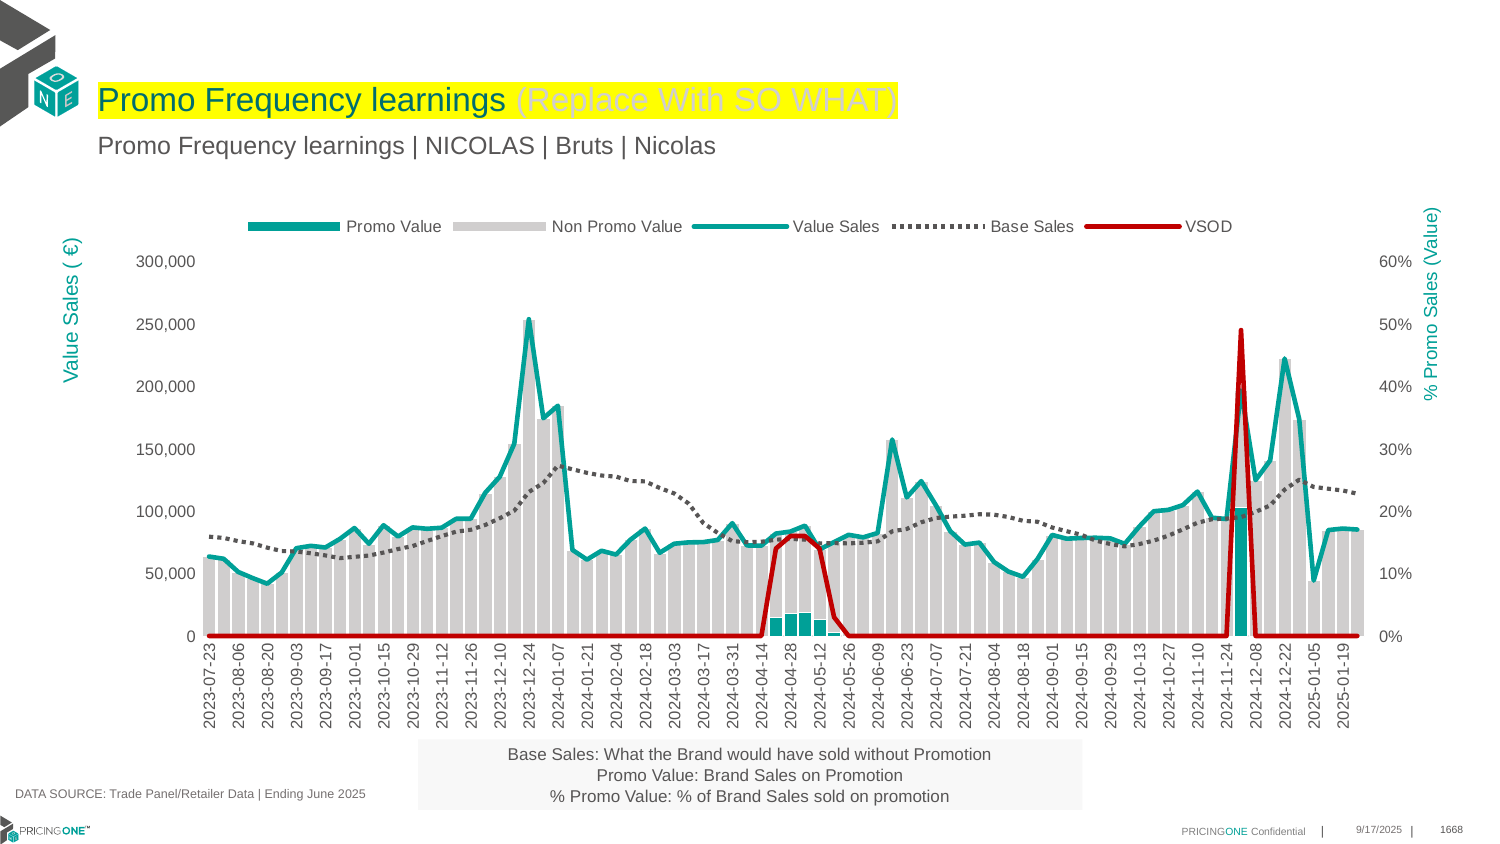

# Promo Frequency learnings (Replace With SO WHAT)
Promo Frequency learnings | NICOLAS | Bruts | Nicolas

### Chart

| Category | Promo Value | Non Promo Value | Value Sales | Base Sales | VSOD |
|---|---|---|---|---|---|
| 45130 | 0.0 | 63580.0 | 63580.0 | 79465.0 | 0.0 |
| 45137 | 0.0 | 61761.0 | 61761.0 | 78483.0 | 0.0 |
| 45144 | 0.0 | 51276.0 | 51276.0 | 75924.0 | 0.0 |
| 45151 | 0.0 | 46340.0 | 46340.0 | 74112.0 | 0.0 |
| 45158 | 0.0 | 41811.0 | 41811.0 | 70729.0 | 0.0 |
| 45165 | 0.0 | 50837.0 | 50837.0 | 67989.0 | 0.0 |
| 45172 | 0.0 | 70231.0 | 70231.0 | 67576.0 | 0.0 |
| 45179 | 0.0 | 72117.0 | 72117.0 | 66193.0 | 0.0 |
| 45186 | 0.0 | 70816.0 | 70816.0 | 64493.0 | 0.0 |
| 45193 | 0.0 | 77652.0 | 77652.0 | 62326.0 | 0.0 |
| 45200 | 0.0 | 86406.0 | 86406.0 | 63331.0 | 0.0 |
| 45207 | 0.0 | 73779.0 | 73779.0 | 64370.0 | 0.0 |
| 45214 | 0.0 | 88654.0 | 88654.0 | 66767.0 | 0.0 |
| 45221 | 0.0 | 79601.0 | 79601.0 | 69602.0 | 0.0 |
| 45228 | 0.0 | 86875.0 | 86875.0 | 71957.0 | 0.0 |
| 45235 | 0.0 | 85797.0 | 85797.0 | 76019.0 | 0.0 |
| 45242 | 0.0 | 86671.0 | 86671.0 | 79960.0 | 0.0 |
| 45249 | 0.0 | 93815.0 | 93815.0 | 83500.0 | 0.0 |
| 45256 | 0.0 | 93861.0 | 93861.0 | 85010.0 | 0.0 |
| 45263 | 0.0 | 114615.0 | 114615.0 | 88819.0 | 0.0 |
| 45270 | 0.0 | 127555.0 | 127555.0 | 94291.0 | 0.0 |
| 45277 | 0.0 | 154033.0 | 154033.0 | 100335.0 | 0.0 |
| 45284 | 0.0 | 253704.0 | 253704.0 | 115282.0 | 0.0 |
| 45291 | 0.0 | 174372.0 | 174372.0 | 122570.0 | 0.0 |
| 45298 | 0.0 | 184388.0 | 184388.0 | 136445.0 | 0.0 |
| 45305 | 0.0 | 68859.0 | 68859.0 | 133461.0 | 0.0 |
| 45312 | 0.0 | 61106.0 | 61106.0 | 130627.0 | 0.0 |
| 45319 | 0.0 | 68222.0 | 68222.0 | 128489.0 | 0.0 |
| 45326 | 0.0 | 65139.0 | 65139.0 | 127611.0 | 0.0 |
| 45333 | 0.0 | 77090.0 | 77090.0 | 124043.0 | 0.0 |
| 45340 | 0.0 | 86001.0 | 86001.0 | 123831.0 | 0.0 |
| 45347 | 0.0 | 66546.0 | 66546.0 | 118542.0 | 0.0 |
| 45354 | 0.0 | 73841.0 | 73841.0 | 114111.0 | 0.0 |
| 45361 | 0.0 | 74926.0 | 74926.0 | 105956.0 | 0.0 |
| 45368 | 0.0 | 75111.0 | 75111.0 | 90423.0 | 0.0 |
| 45375 | 0.0 | 76845.0 | 76845.0 | 82470.0 | 0.0 |
| 45382 | 0.0 | 90301.0 | 90301.0 | 75901.0 | 0.0 |
| 45389 | 0.0 | 72450.0 | 72450.0 | 75118.0 | 0.0 |
| 45396 | 0.0 | 72273.0 | 72273.0 | 75398.0 | 0.0 |
| 45403 | 15130.0 | 66860.0 | 81990.0 | 77065.0 | 0.14 |
| 45410 | 18243.0 | 65346.0 | 83589.0 | 77728.0 | 0.16 |
| 45417 | 18941.0 | 69385.0 | 88326.0 | 77105.0 | 0.16 |
| 45424 | 13678.0 | 55582.0 | 69260.0 | 74113.0 | 0.14 |
| 45431 | 3156.0 | 72013.0 | 75169.0 | 74333.0 | 0.03 |
| 45438 | 0.0 | 80999.0 | 80999.0 | 74114.0 | 0.0 |
| 45445 | 0.0 | 78936.0 | 78936.0 | 74586.0 | 0.0 |
| 45452 | 0.0 | 82405.0 | 82405.0 | 75751.0 | 0.0 |
| 45459 | 0.0 | 157373.0 | 157373.0 | 83757.0 | 0.0 |
| 45466 | 0.0 | 110918.0 | 110918.0 | 85667.0 | 0.0 |
| 45473 | 0.0 | 124003.0 | 124003.0 | 91021.0 | 0.0 |
| 45480 | 0.0 | 104734.0 | 104734.0 | 94391.0 | 0.0 |
| 45487 | 0.0 | 83871.0 | 83871.0 | 95541.0 | 0.0 |
| 45494 | 0.0 | 73193.0 | 73193.0 | 96269.0 | 0.0 |
| 45501 | 0.0 | 74755.0 | 74755.0 | 97462.0 | 0.0 |
| 45508 | 0.0 | 59292.0 | 59292.0 | 97103.0 | 0.0 |
| 45515 | 0.0 | 51508.0 | 51508.0 | 95213.0 | 0.0 |
| 45522 | 0.0 | 47345.0 | 47345.0 | 92184.0 | 0.0 |
| 45529 | 0.0 | 61638.0 | 61638.0 | 91456.0 | 0.0 |
| 45536 | 0.0 | 80906.0 | 80906.0 | 86839.0 | 0.0 |
| 45543 | 0.0 | 77881.0 | 77881.0 | 83886.0 | 0.0 |
| 45550 | 0.0 | 78407.0 | 78407.0 | 81013.0 | 0.0 |
| 45557 | 0.0 | 78640.0 | 78640.0 | 76345.0 | 0.0 |
| 45564 | 0.0 | 78163.0 | 78163.0 | 73620.0 | 0.0 |
| 45571 | 0.0 | 73760.0 | 73760.0 | 71701.0 | 0.0 |
| 45578 | 0.0 | 87618.0 | 87618.0 | 73559.0 | 0.0 |
| 45585 | 0.0 | 99872.0 | 99872.0 | 76347.0 | 0.0 |
| 45592 | 0.0 | 100957.0 | 100957.0 | 80290.0 | 0.0 |
| 45599 | 0.0 | 104780.0 | 104780.0 | 85340.0 | 0.0 |
| 45606 | 0.0 | 115590.0 | 115590.0 | 90616.0 | 0.0 |
| 45613 | 0.0 | 94683.0 | 94683.0 | 93480.0 | 0.0 |
| 45620 | 0.0 | 93613.0 | 93613.0 | 93936.0 | 0.0 |
| 45627 | 102812.0 | 93857.0 | 196669.0 | 95187.0 | 0.49 |
| 45634 | 0.0 | 124792.0 | 124792.0 | 99339.0 | 0.0 |
| 45641 | 0.0 | 140598.0 | 140598.0 | 104548.0 | 0.0 |
| 45648 | 0.0 | 222180.0 | 222180.0 | 117174.0 | 0.0 |
| 45655 | 0.0 | 173768.0 | 173768.0 | 125129.0 | 0.0 |
| 45662 | 0.0 | 44274.0 | 44274.0 | 119360.0 | 0.0 |
| 45669 | 0.0 | 84762.0 | 84762.0 | 117888.0 | 0.0 |
| 45676 | 0.0 | 86017.0 | 86017.0 | 116461.0 | 0.0 |
| 45683 | 0.0 | 85205.0 | 85205.0 | 113897.0 | 0.0 |
% Promo Sales (Value)
Value Sales ( €)
Base Sales: What the Brand would have sold without Promotion
Promo Value: Brand Sales on Promotion
% Promo Value: % of Brand Sales sold on promotion
DATA SOURCE: Trade Panel/Retailer Data | Ending June 2025

9/17/2025
1668